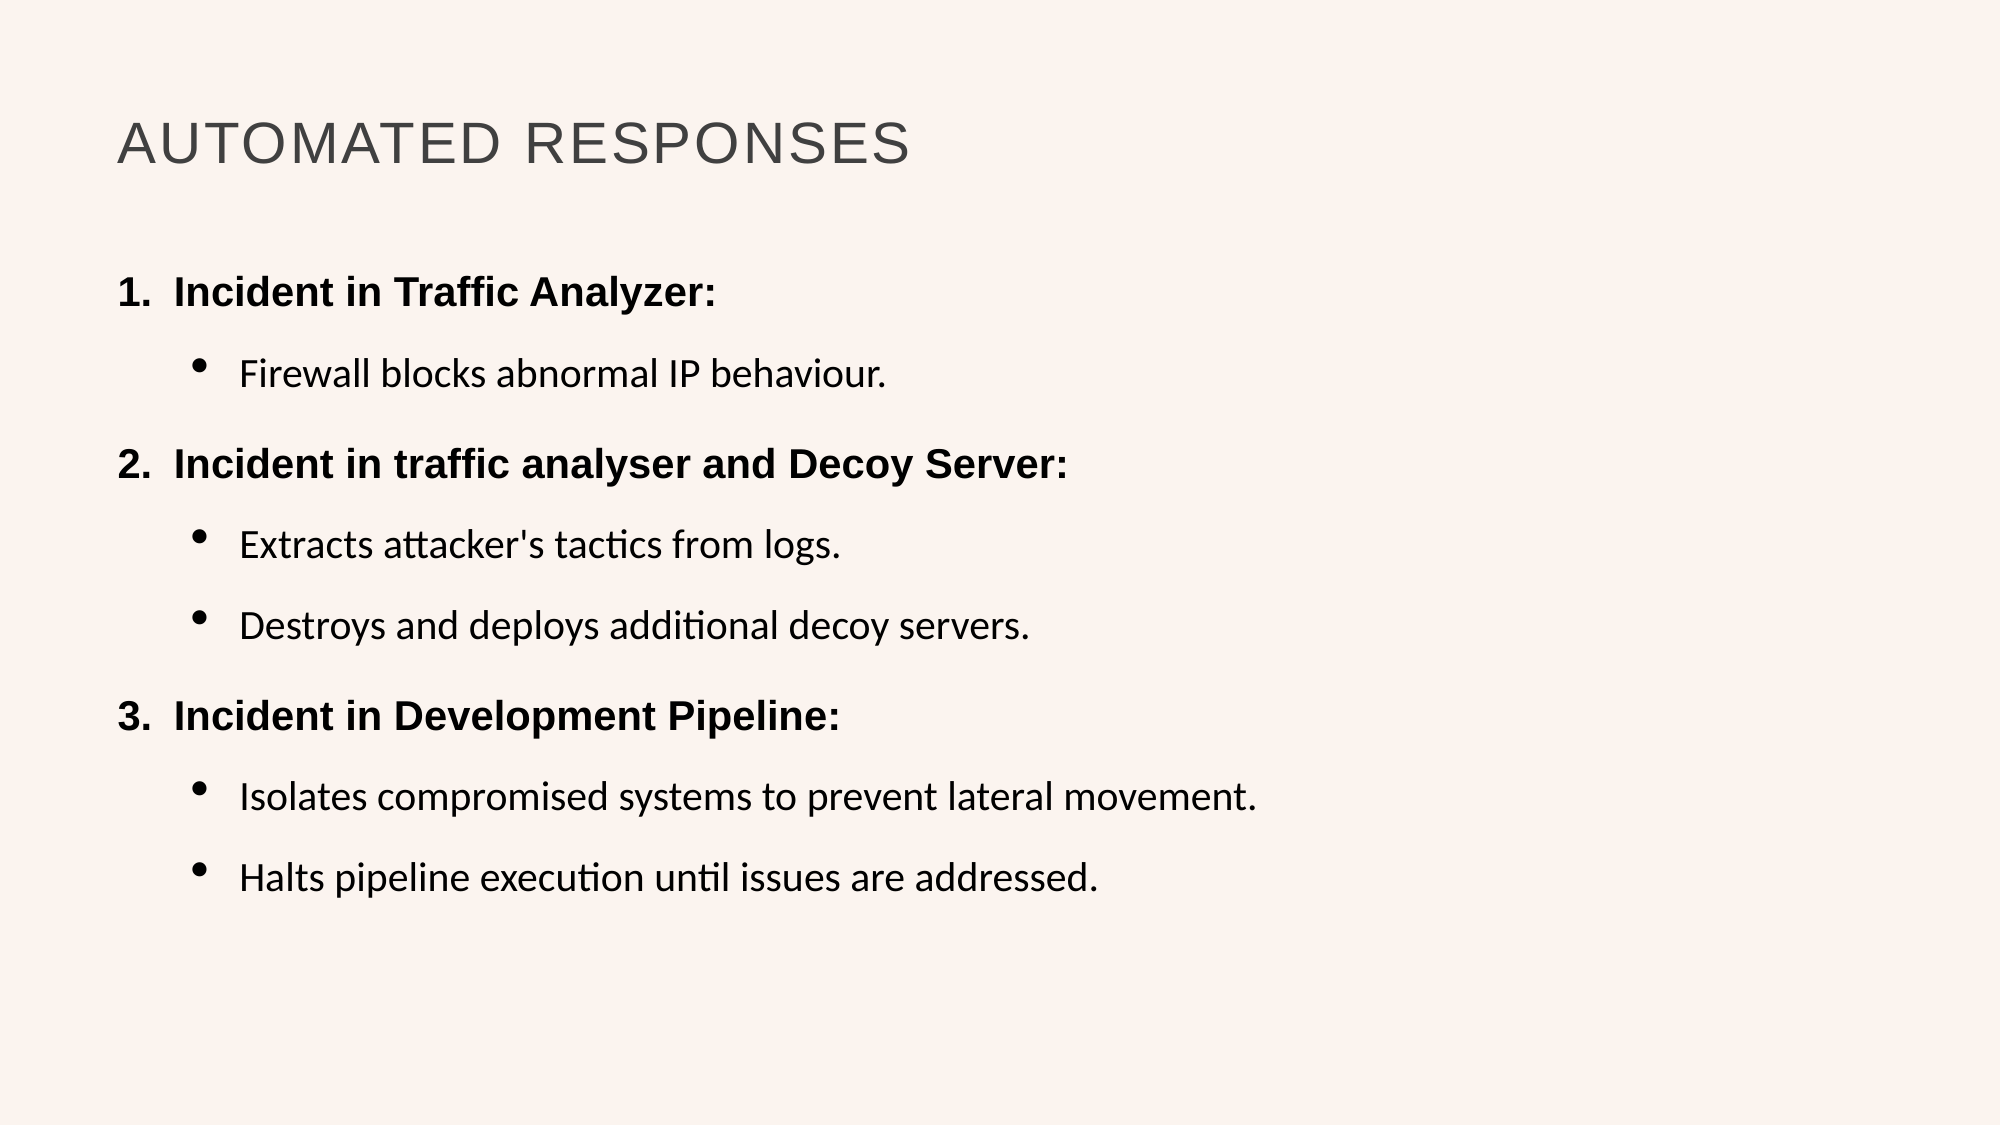

# Automated responses
Incident in Traffic Analyzer:
Firewall blocks abnormal IP behaviour.
Incident in traffic analyser and Decoy Server:
Extracts attacker's tactics from logs.
Destroys and deploys additional decoy servers.
Incident in Development Pipeline:
Isolates compromised systems to prevent lateral movement.
Halts pipeline execution until issues are addressed.